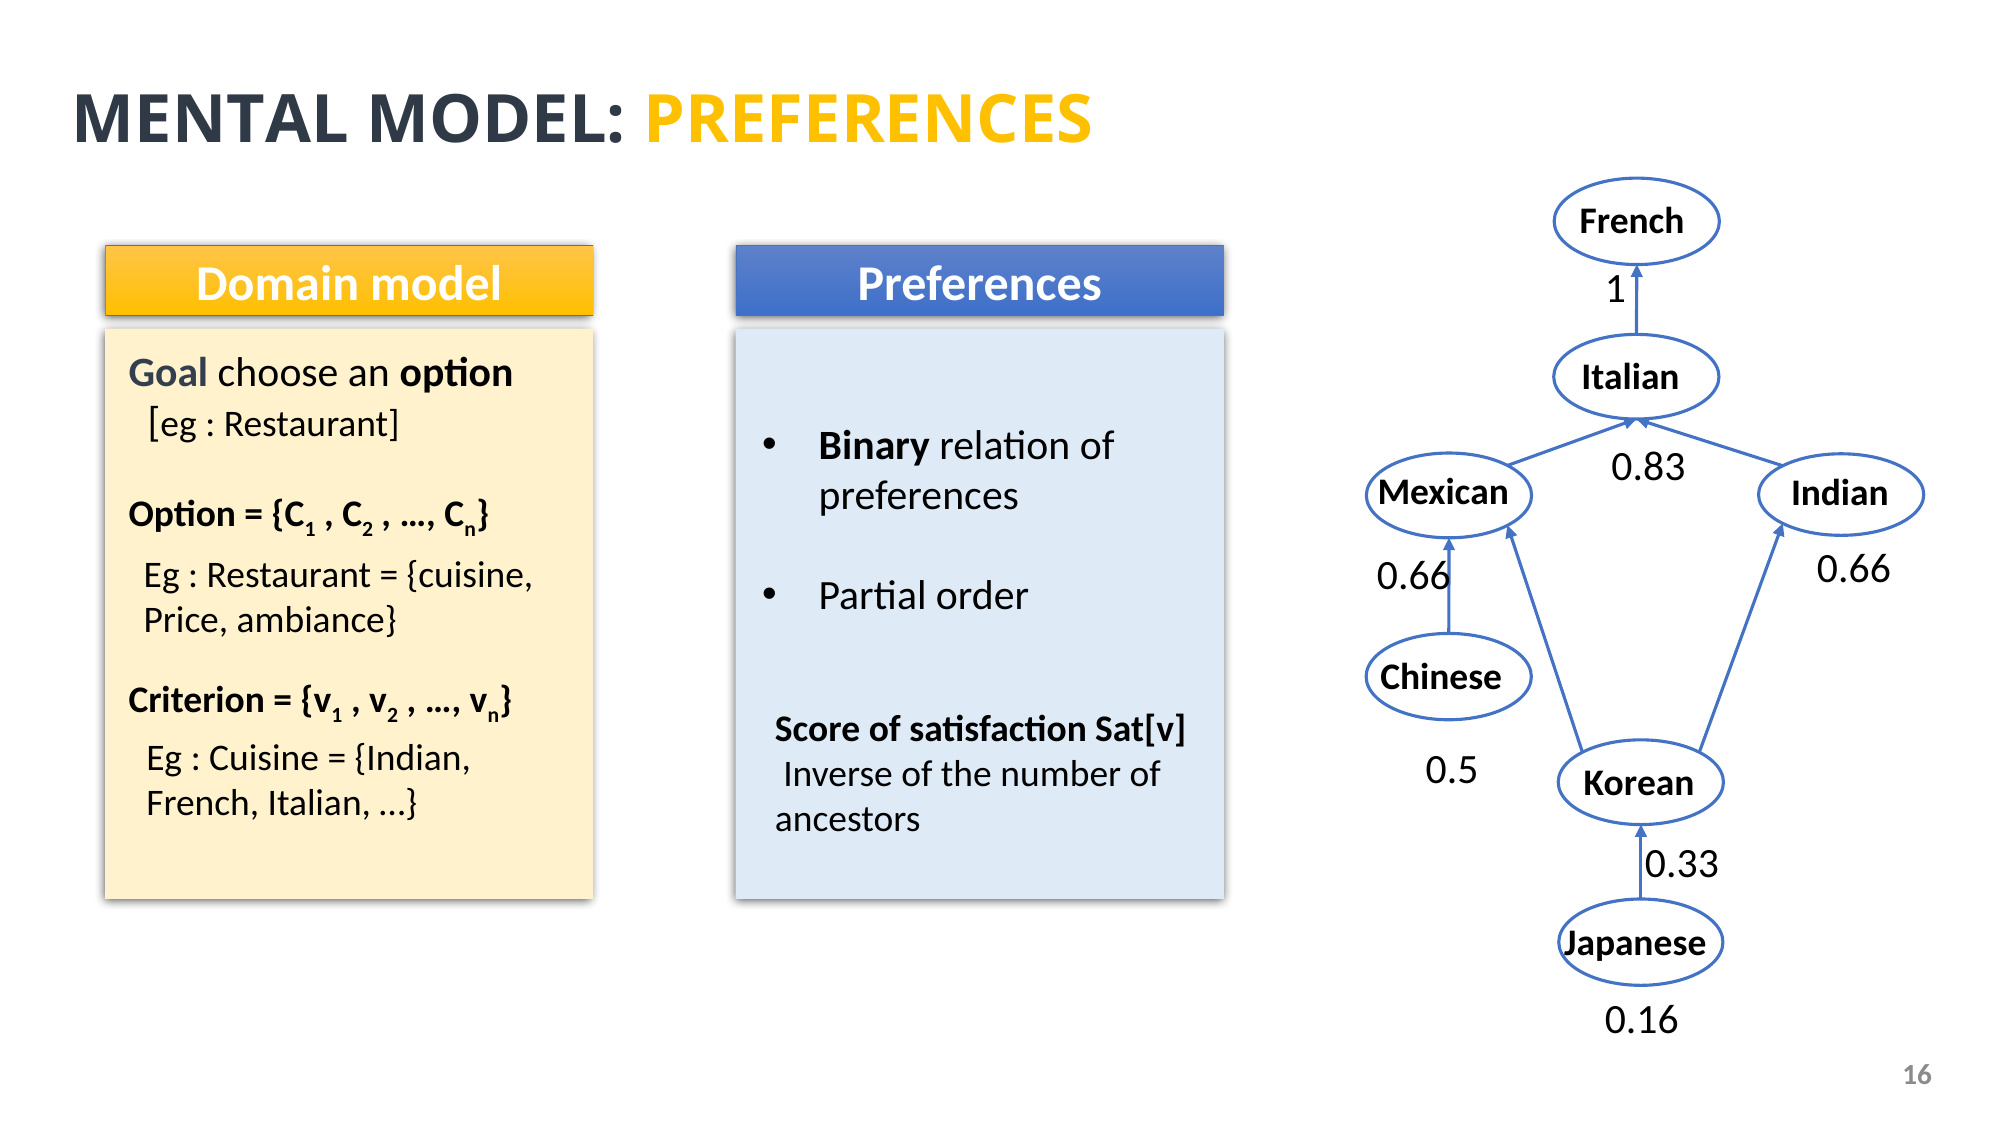

# Mental model: PREFERENCES

French
Domain model

Goal choose an option
  [eg : Restaurant]

Option = {C1 , C2 , …, Cn}

Criterion = {v1 , v2 , …, vn}

Eg : Restaurant = {cuisine, Price, ambiance}
Eg : Cuisine = {Indian, French, Italian, …}
Preferences

1

Italian
Binary relation of preferences

Partial order
0.83

Mexican
Indian
0.66
0.66

Chinese
Score of satisfaction Sat[v]
 Inverse of the number of ancestors
0.5

Korean
0.33

Japanese
0.16
16